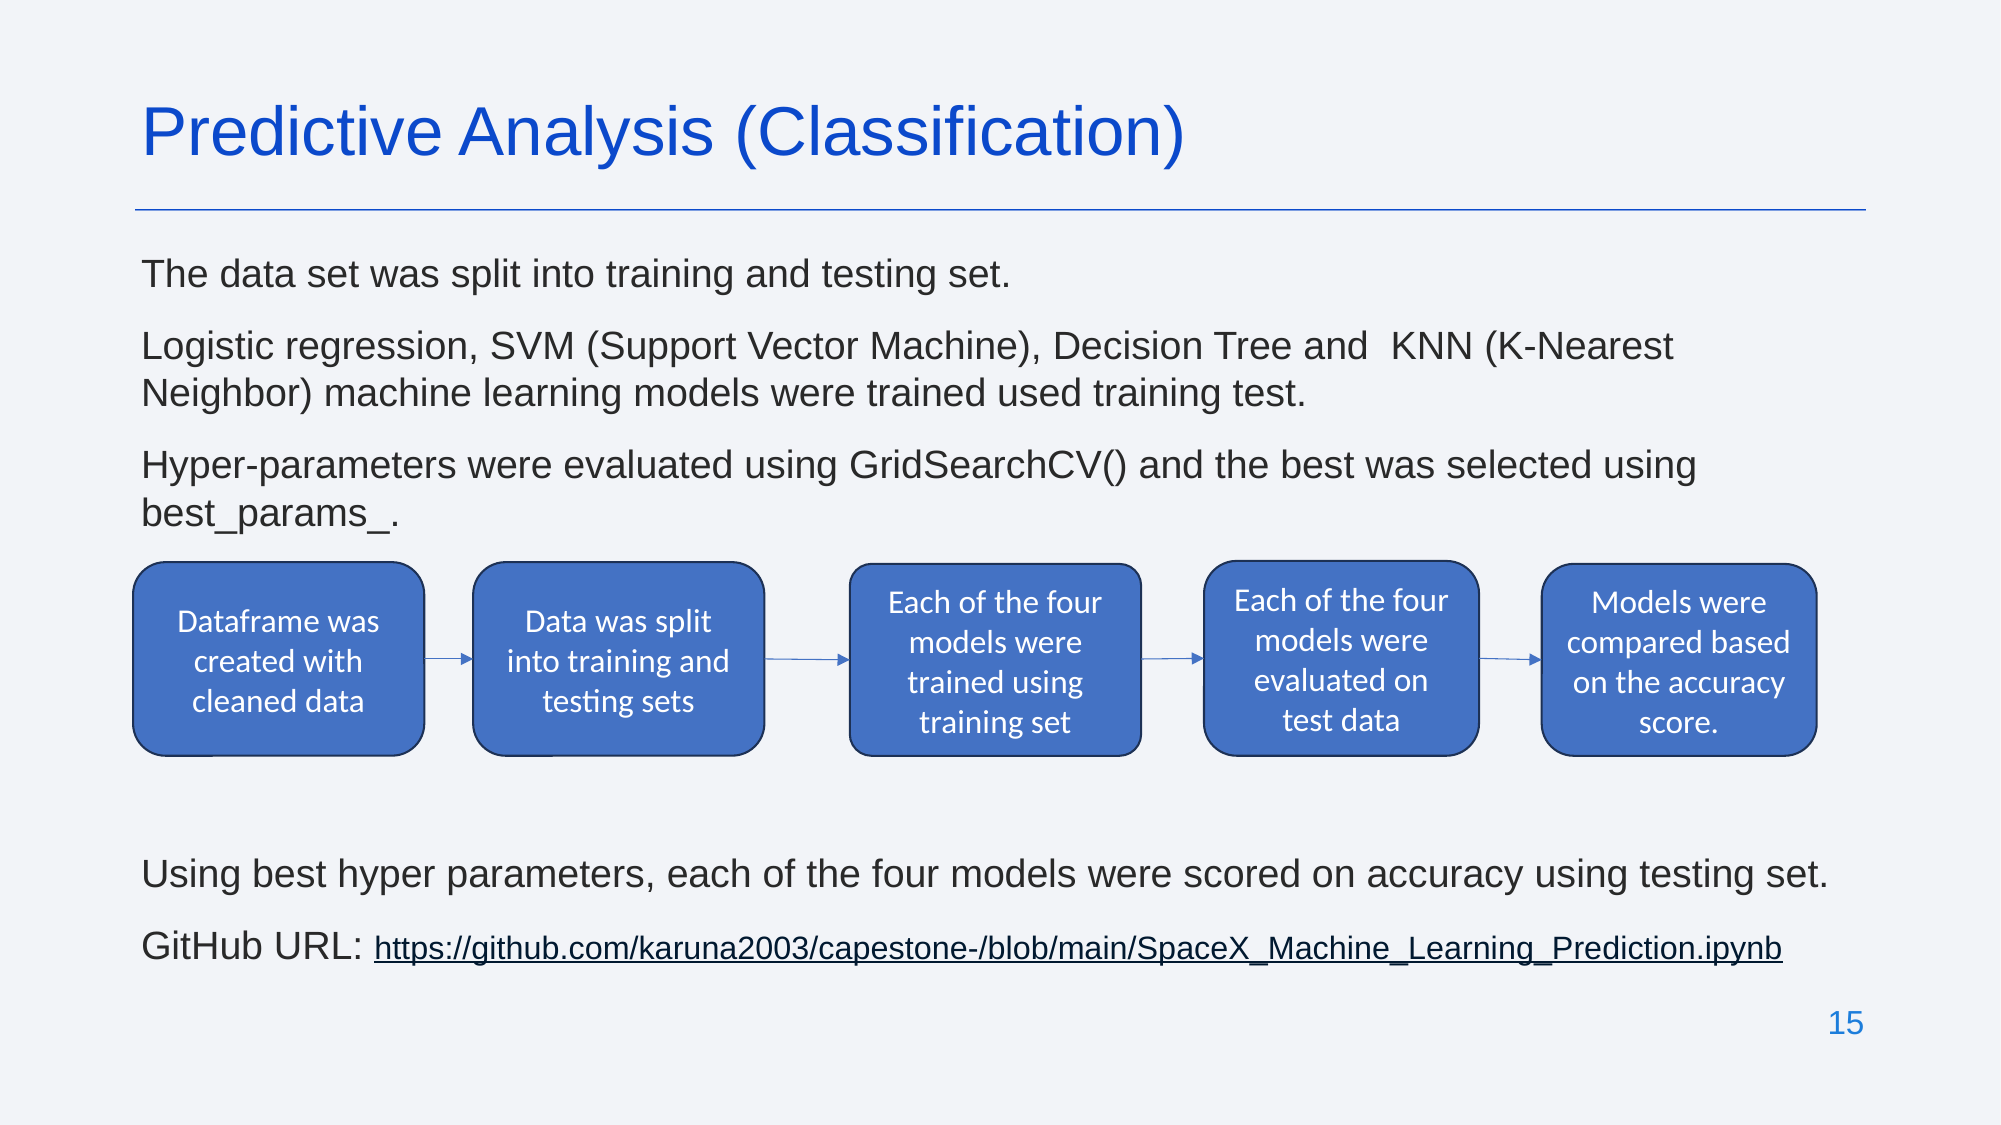

Predictive Analysis (Classification)
The data set was split into training and testing set.
Logistic regression, SVM (Support Vector Machine), Decision Tree and  KNN (K-Nearest Neighbor) machine learning models were trained used training test.
Hyper-parameters were evaluated using GridSearchCV() and the best was selected using best_params_.

Using best hyper parameters, each of the four models were scored on accuracy using testing set.
GitHub URL: https://github.com/karuna2003/capestone-/blob/main/SpaceX_Machine_Learning_Prediction.ipynb
Each of the four models were evaluated on test data
Dataframe was created with cleaned data
Data was split into training and testing sets
Each of the four models were trained using training set
Models were compared based on the accuracy score.
15